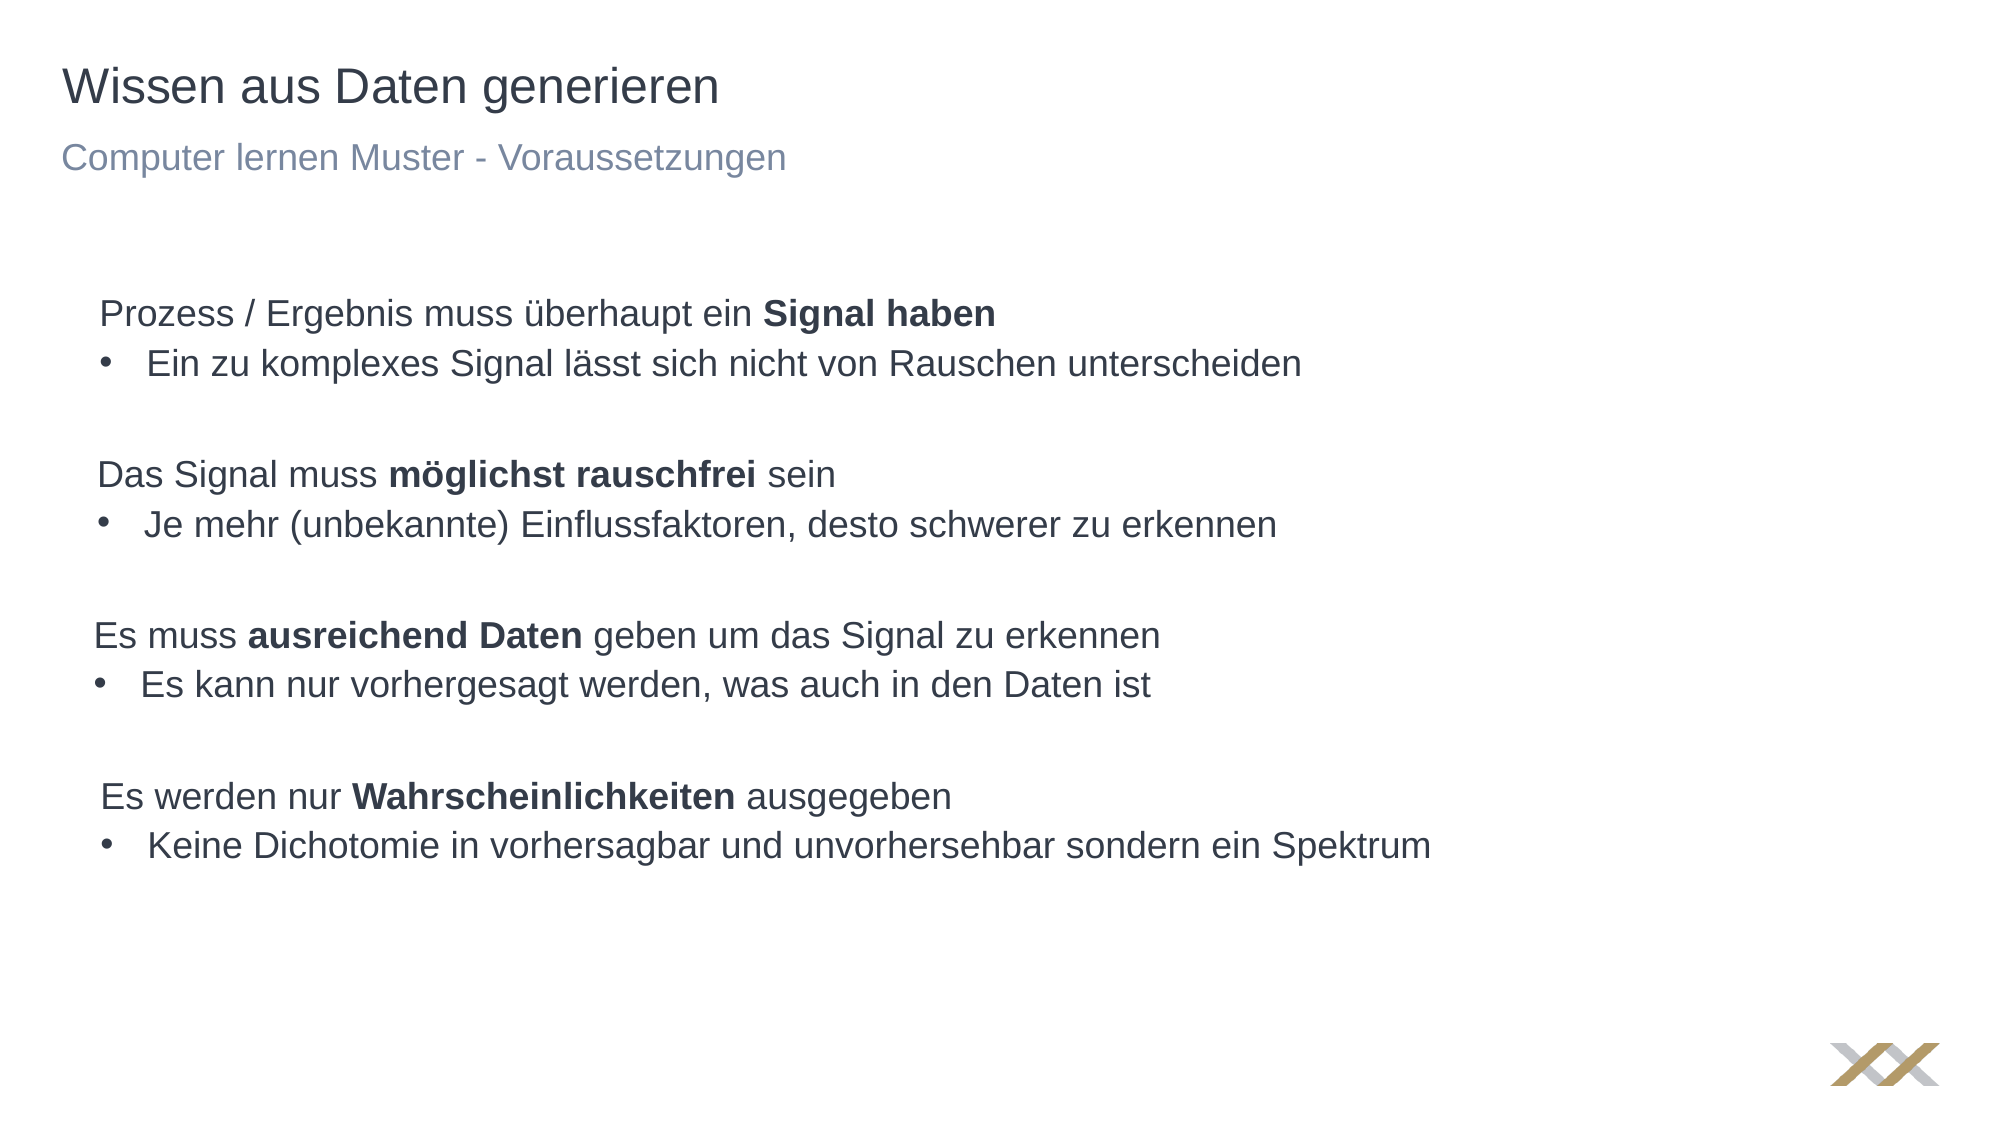

# Wissen aus Daten generieren
Computer lernen Muster - Voraussetzungen
Prozess / Ergebnis muss überhaupt ein Signal haben
Ein zu komplexes Signal lässt sich nicht von Rauschen unterscheiden
Das Signal muss möglichst rauschfrei sein
Je mehr (unbekannte) Einflussfaktoren, desto schwerer zu erkennen
Es muss ausreichend Daten geben um das Signal zu erkennen
Es kann nur vorhergesagt werden, was auch in den Daten ist
Es werden nur Wahrscheinlichkeiten ausgegeben
Keine Dichotomie in vorhersagbar und unvorhersehbar sondern ein Spektrum